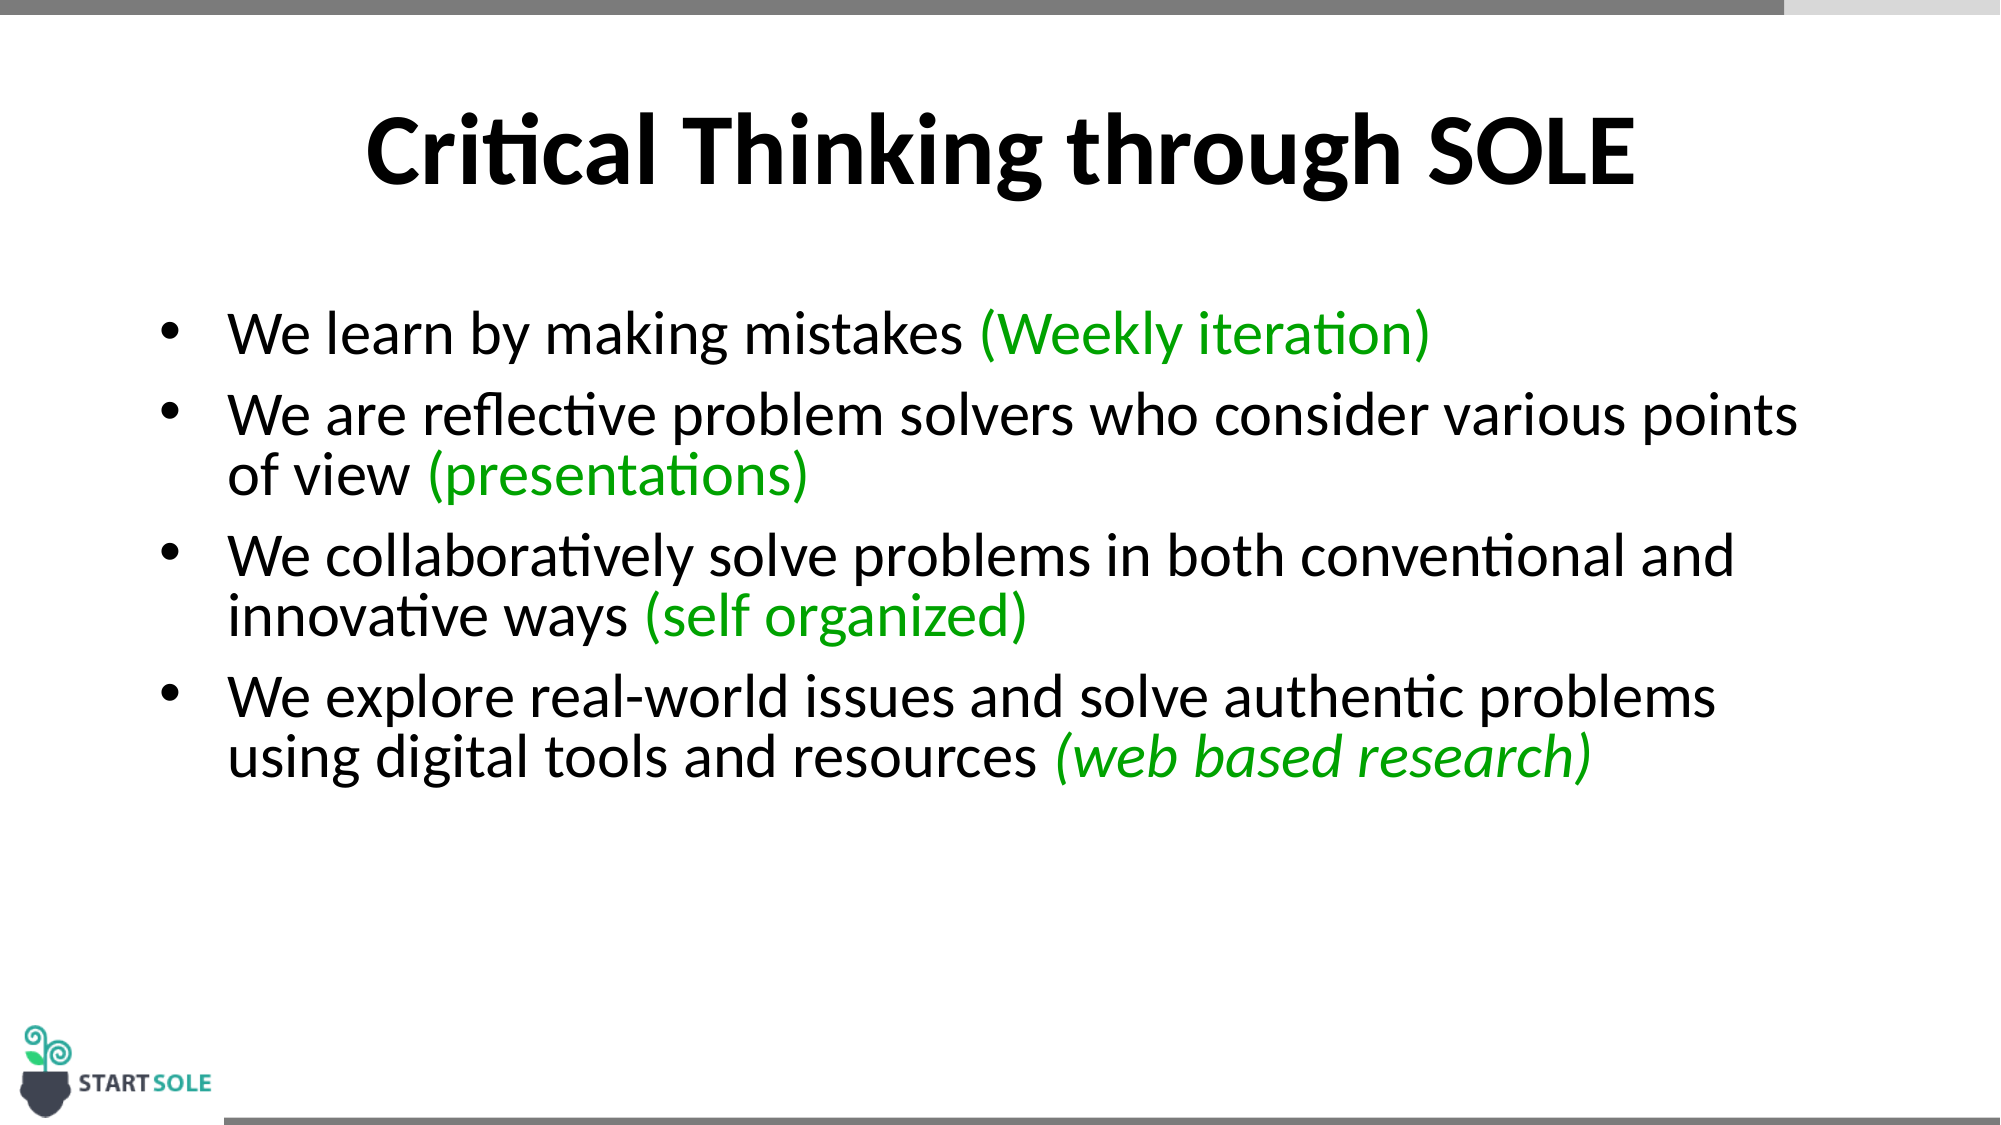

# Critical Thinking through SOLE
We learn by making mistakes (Weekly iteration)
We are reflective problem solvers who consider various points of view (presentations)
We collaboratively solve problems in both conventional and innovative ways (self organized)
We explore real-world issues and solve authentic problems using digital tools and resources (web based research)